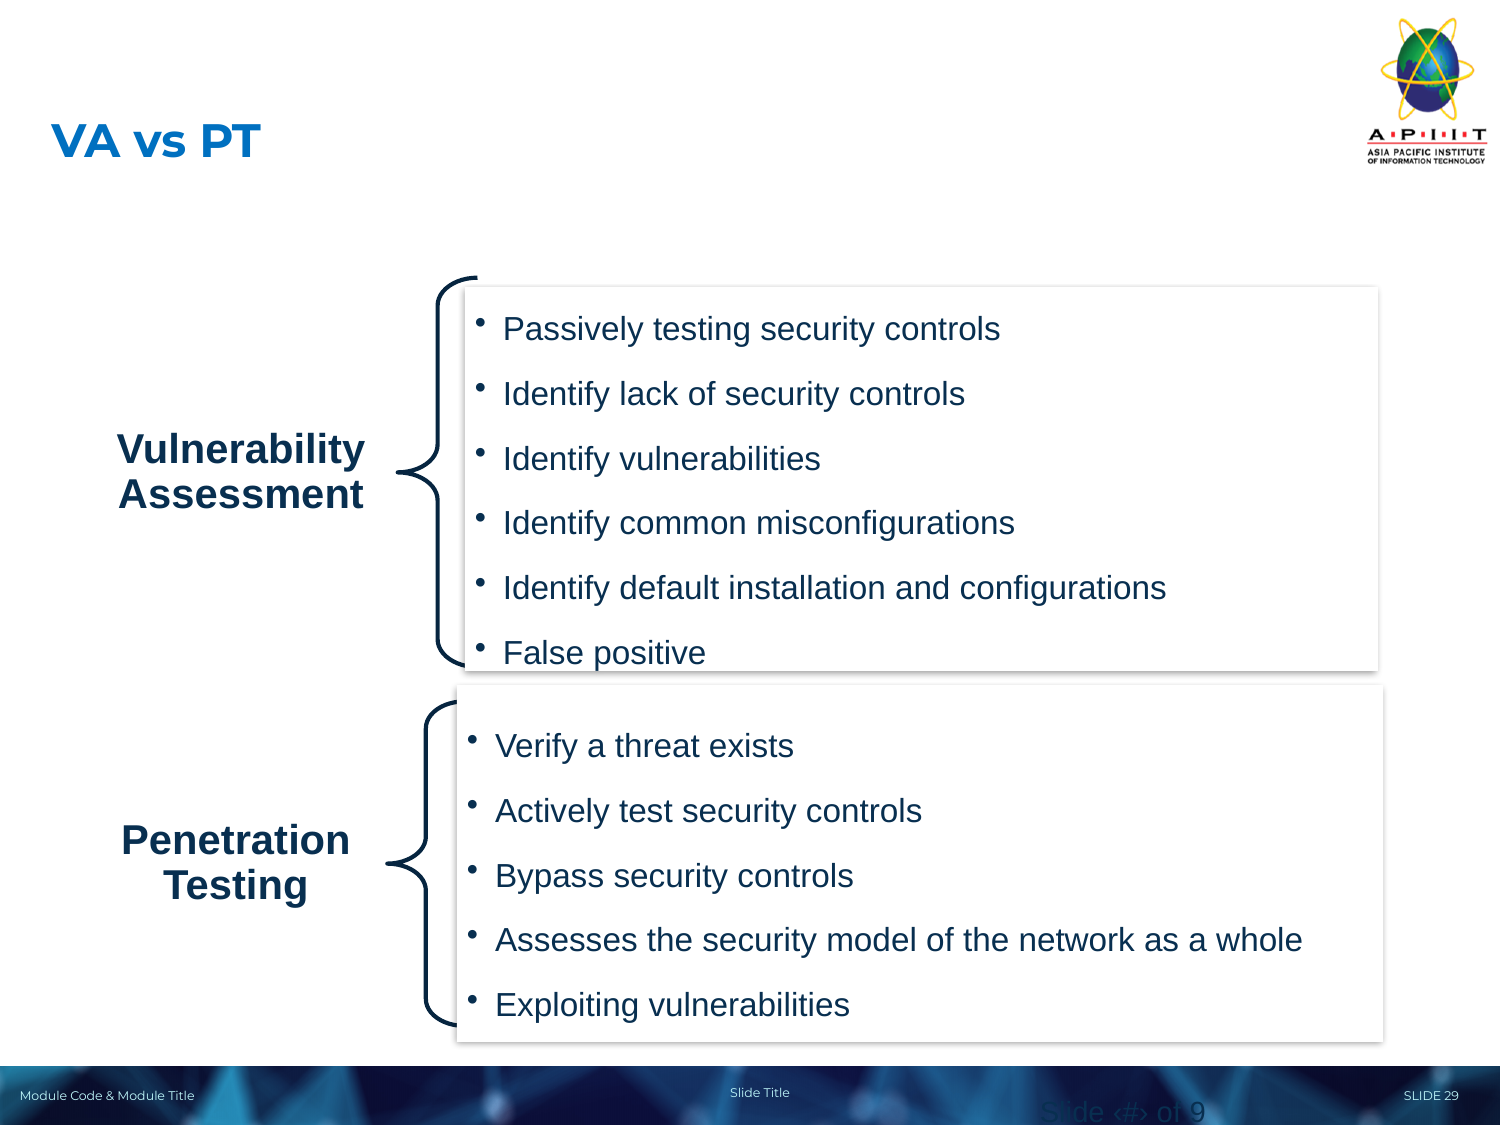

# VA vs PT
Vulnerability Assessment
Passively testing security controls
Identify lack of security controls
Identify vulnerabilities
Identify common misconfigurations
Identify default installation and configurations
False positive
Penetration Testing
Verify a threat exists
Actively test security controls
Bypass security controls
Assesses the security model of the network as a whole
Exploiting vulnerabilities
Slide ‹#› of 9